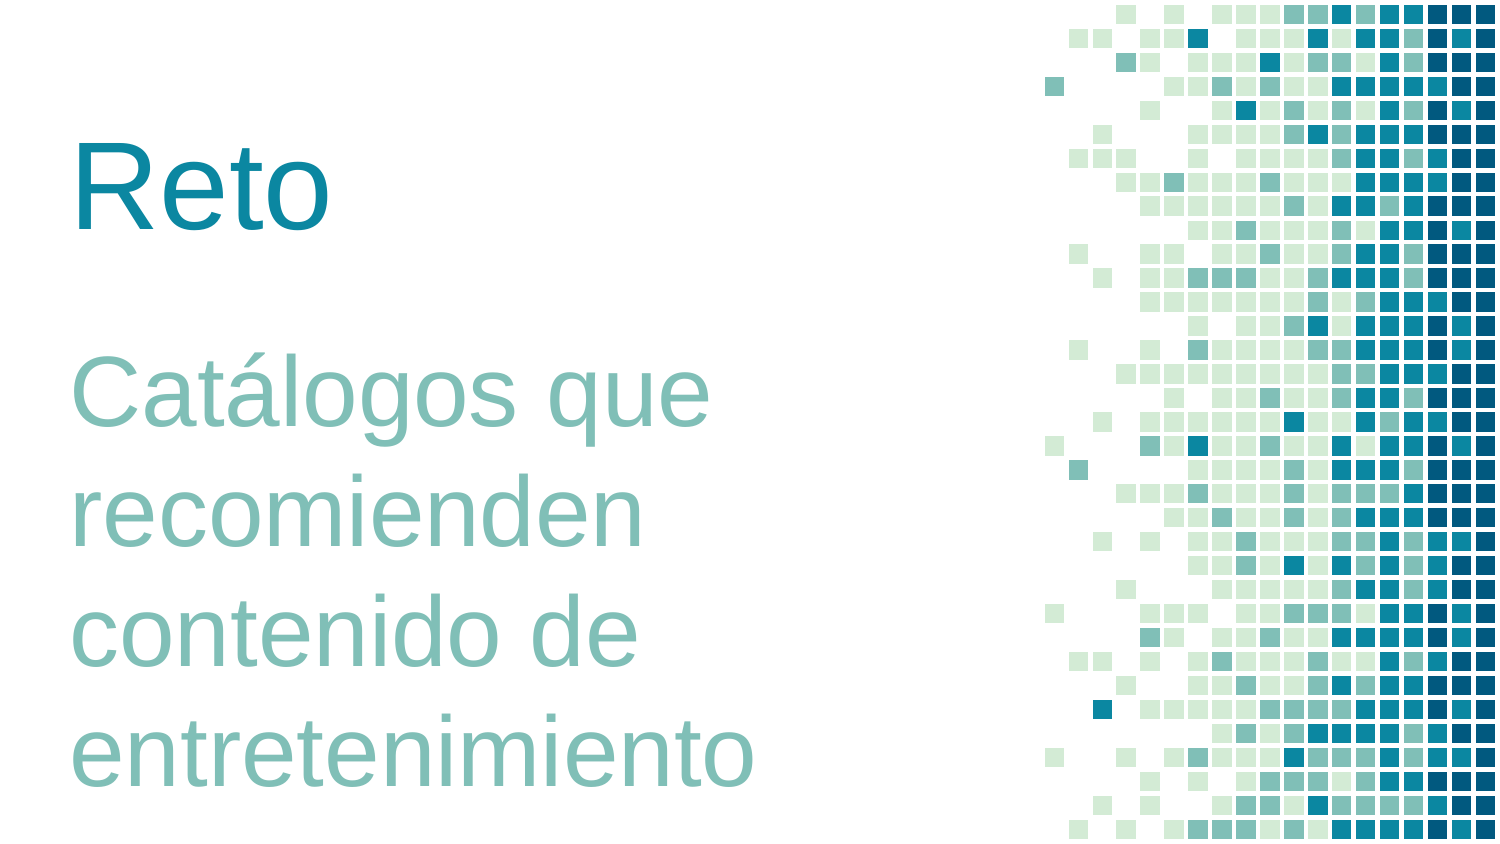

# Reto
Catálogos que recomienden contenido de entretenimiento